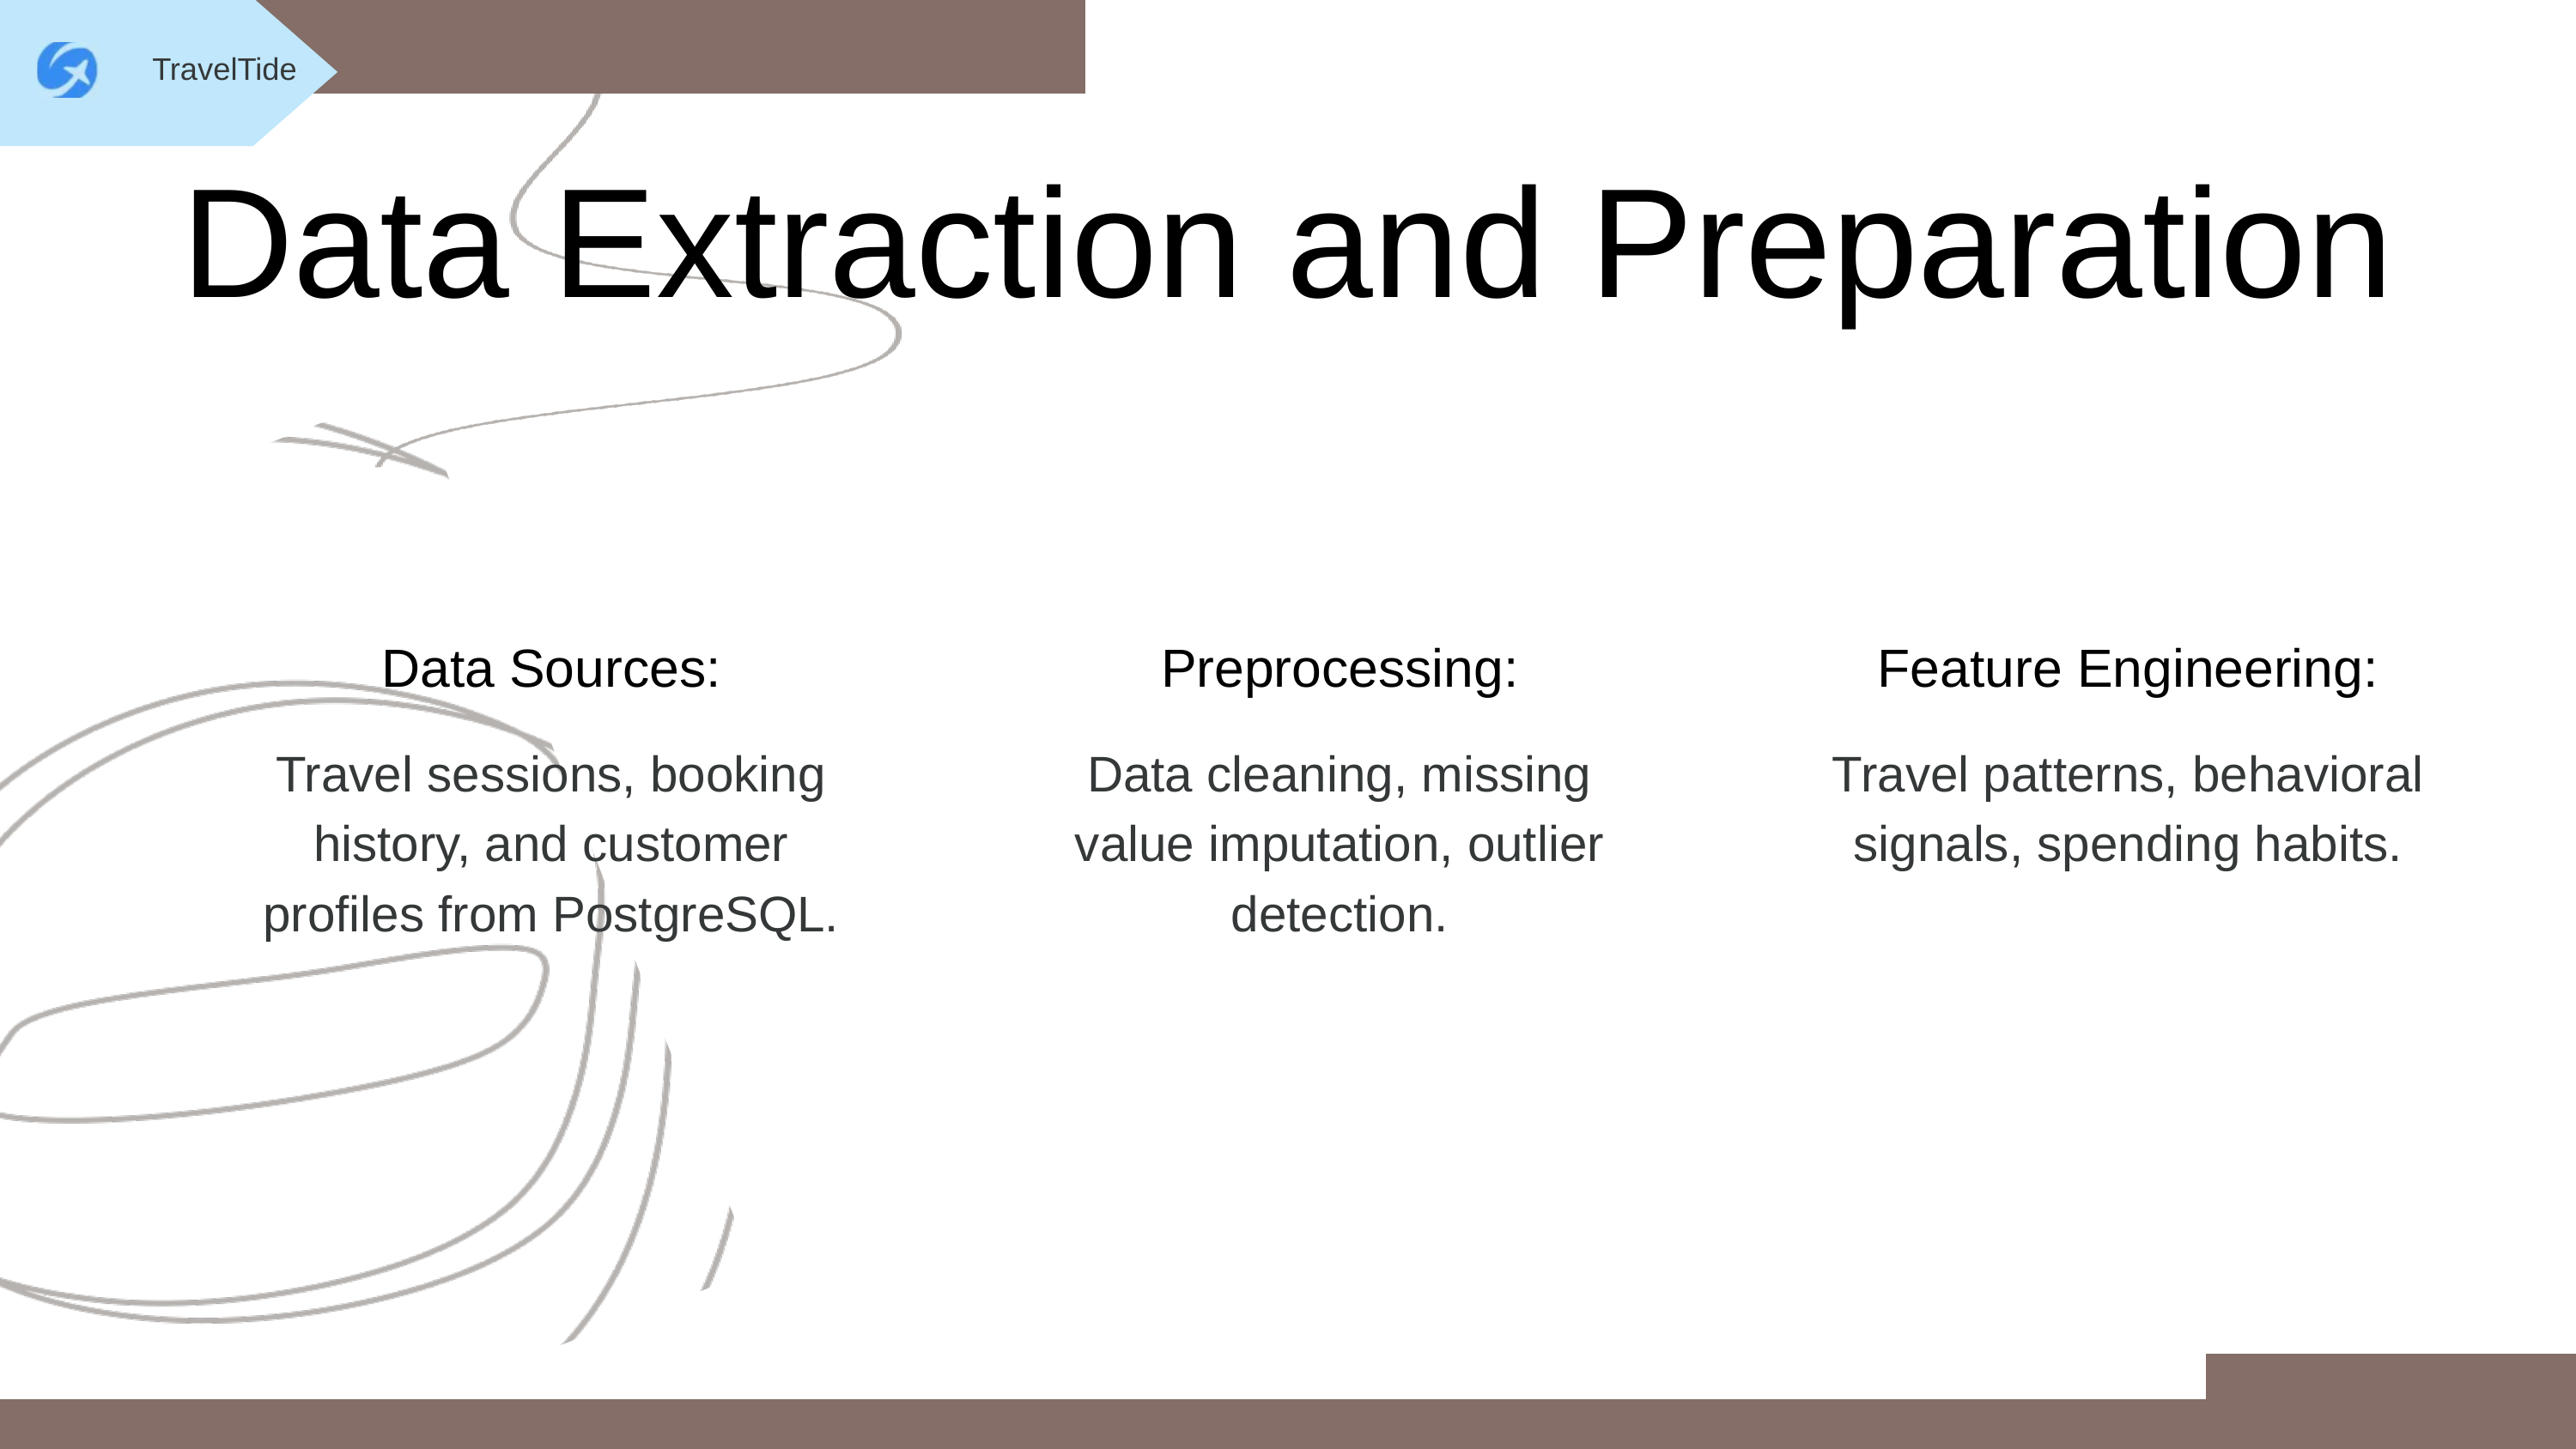

TravelTide
Data Extraction and Preparation

Data Sources:
Travel sessions, booking history, and customer profiles from PostgreSQL.
Preprocessing:
Data cleaning, missing value imputation, outlier detection.
Feature Engineering:
Travel patterns, behavioral signals, spending habits.